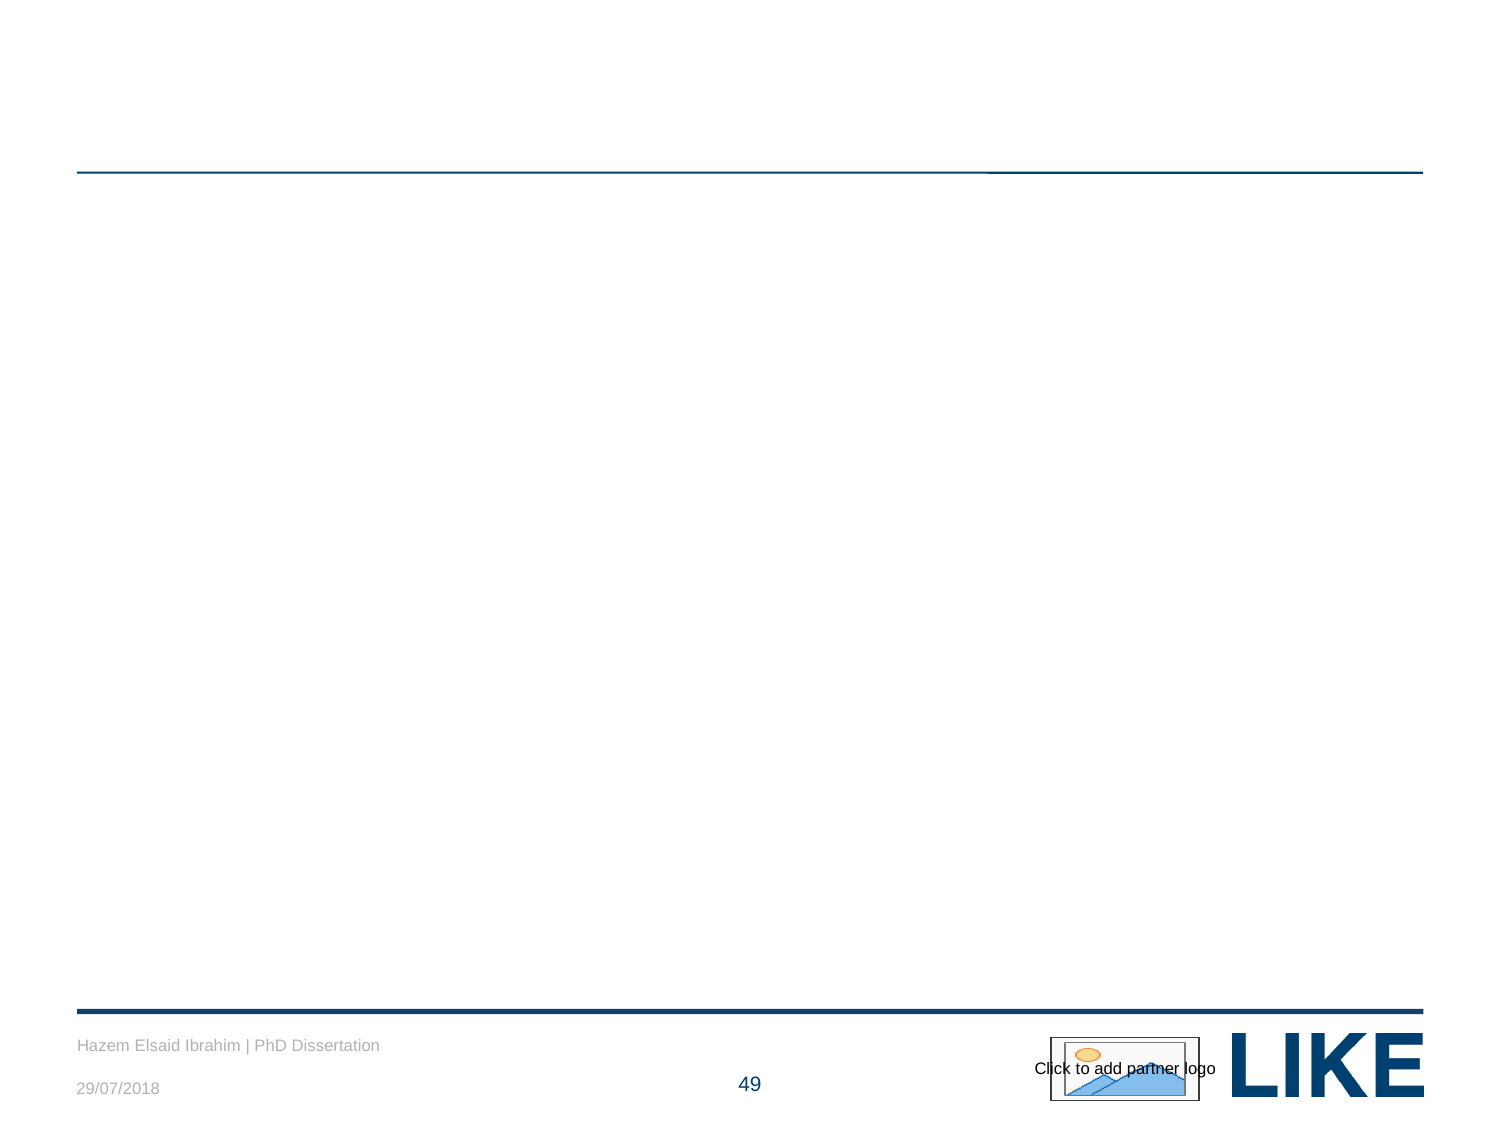

#

Hazem Elsaid Ibrahim | PhD Dissertation
29/07/2018